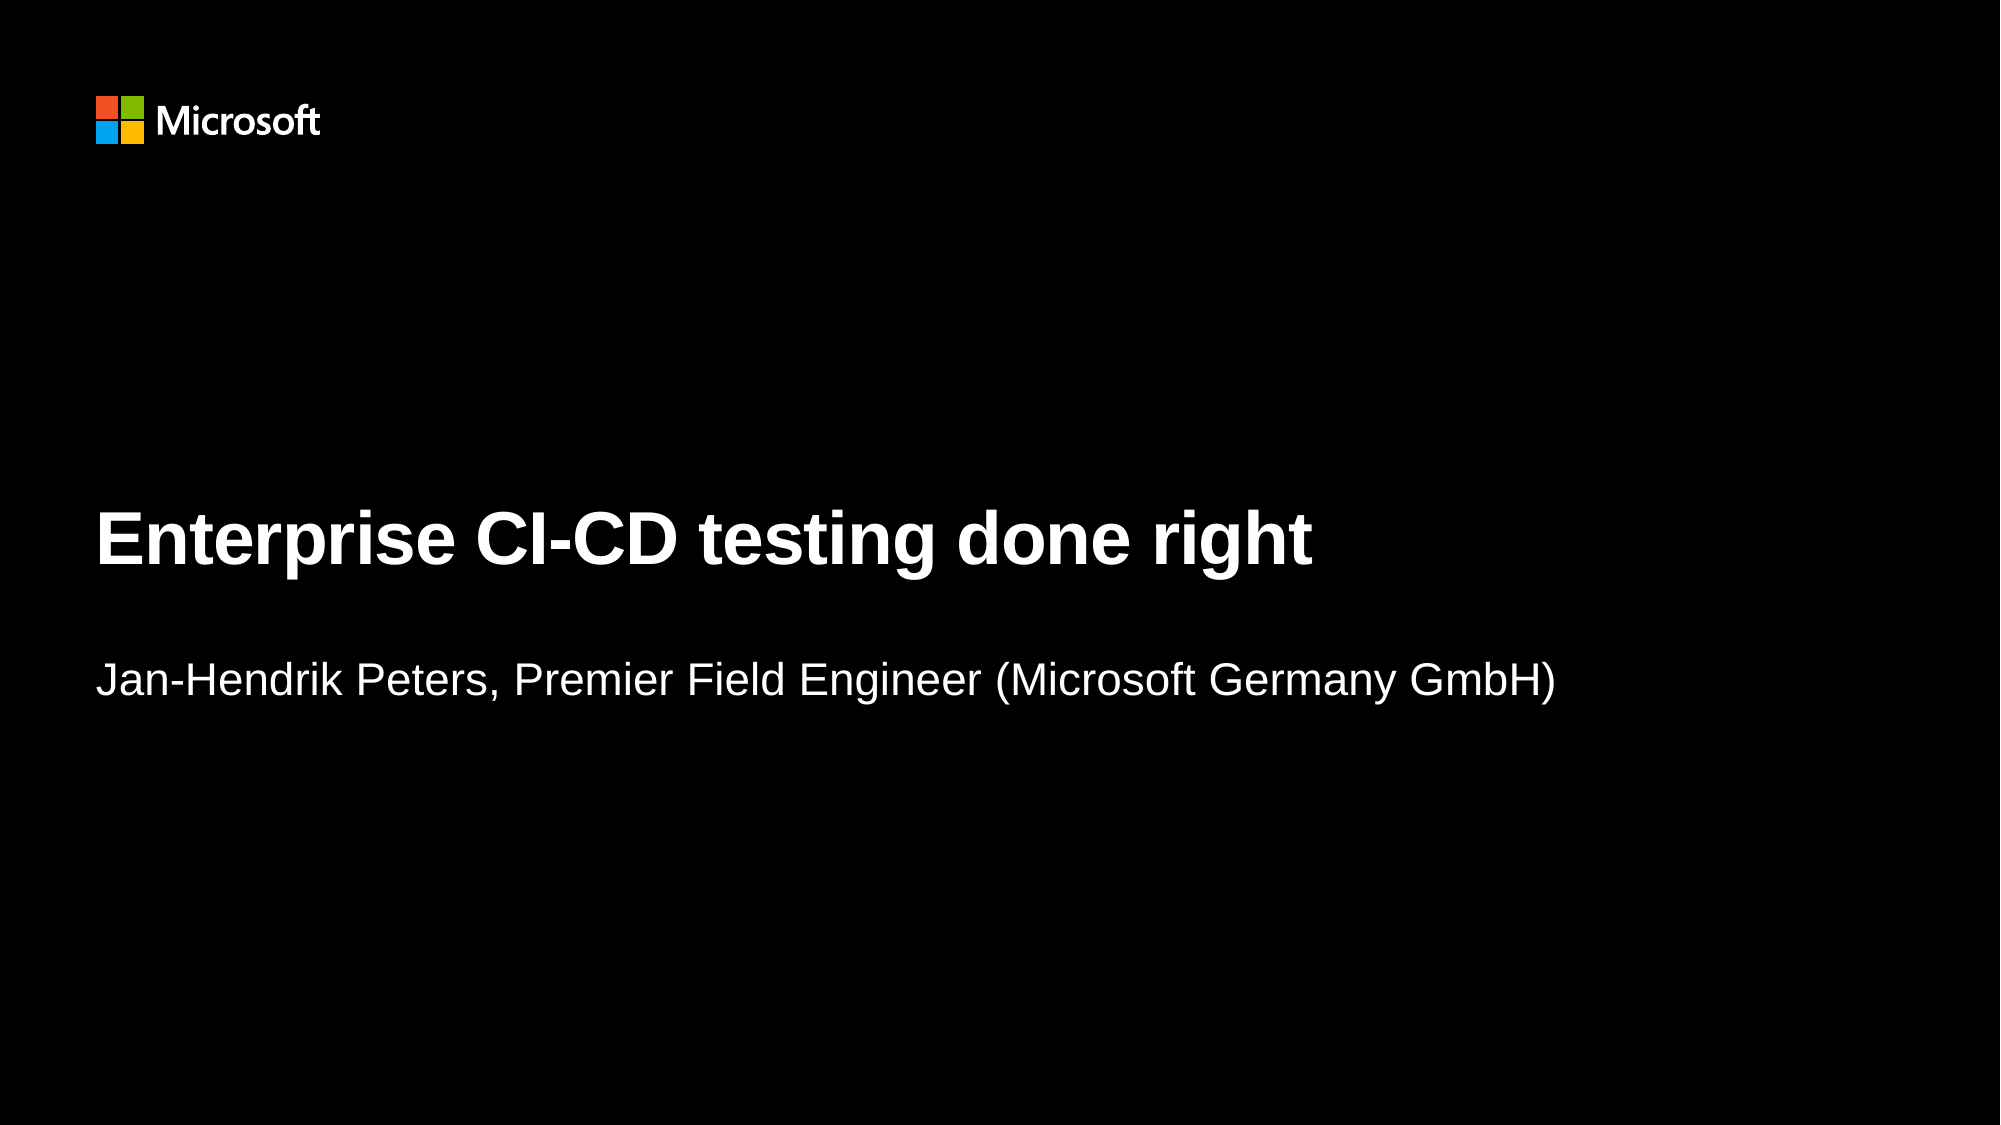

# Enterprise CI-CD testing done right
Jan-Hendrik Peters, Premier Field Engineer (Microsoft Germany GmbH)